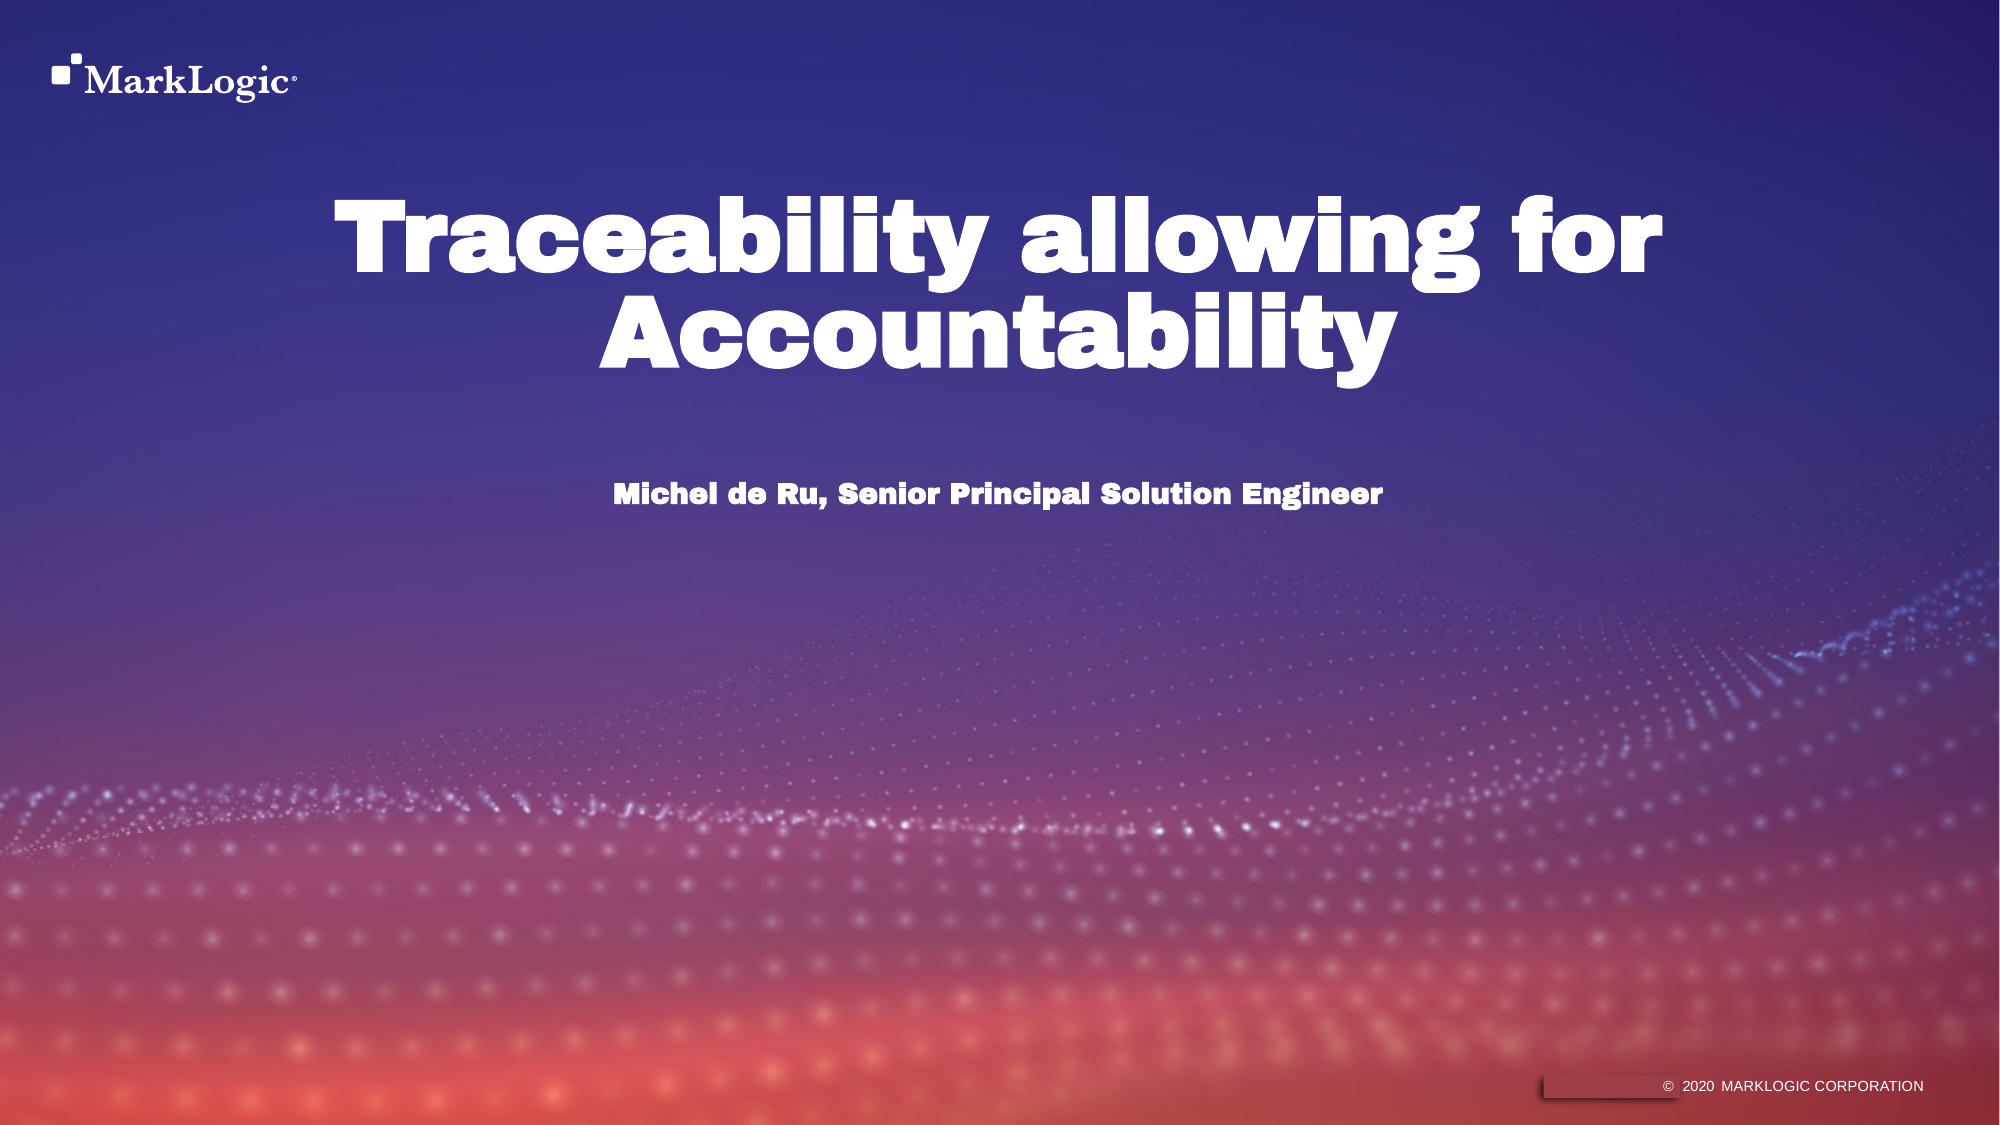

# Traceability allowing for Accountability Michel de Ru, Senior Principal Solution Engineer